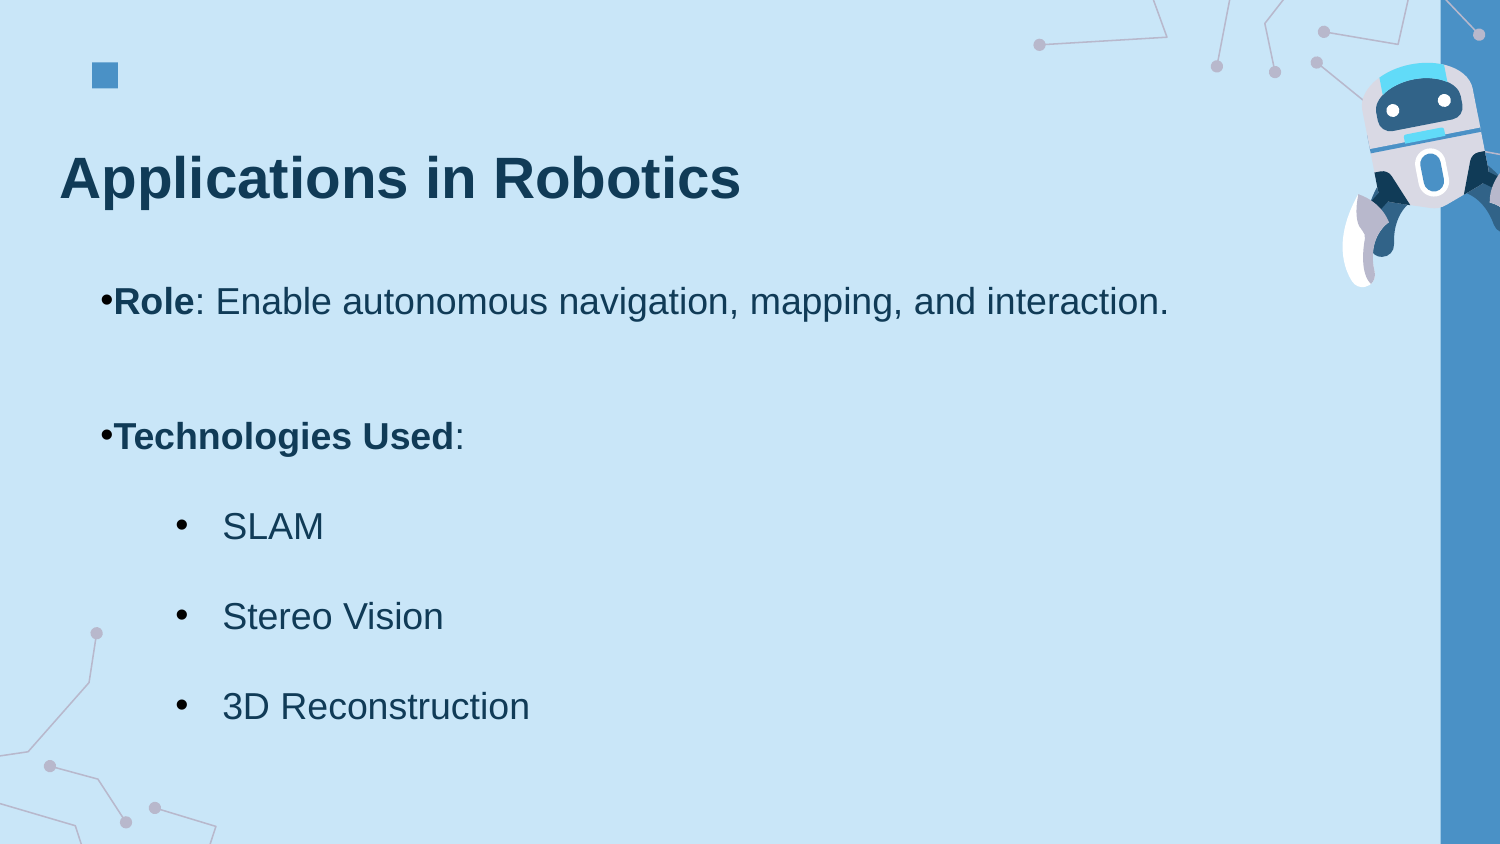

# Applications in Robotics
Role: Enable autonomous navigation, mapping, and interaction.

Technologies Used:

SLAM

Stereo Vision

3D Reconstruction